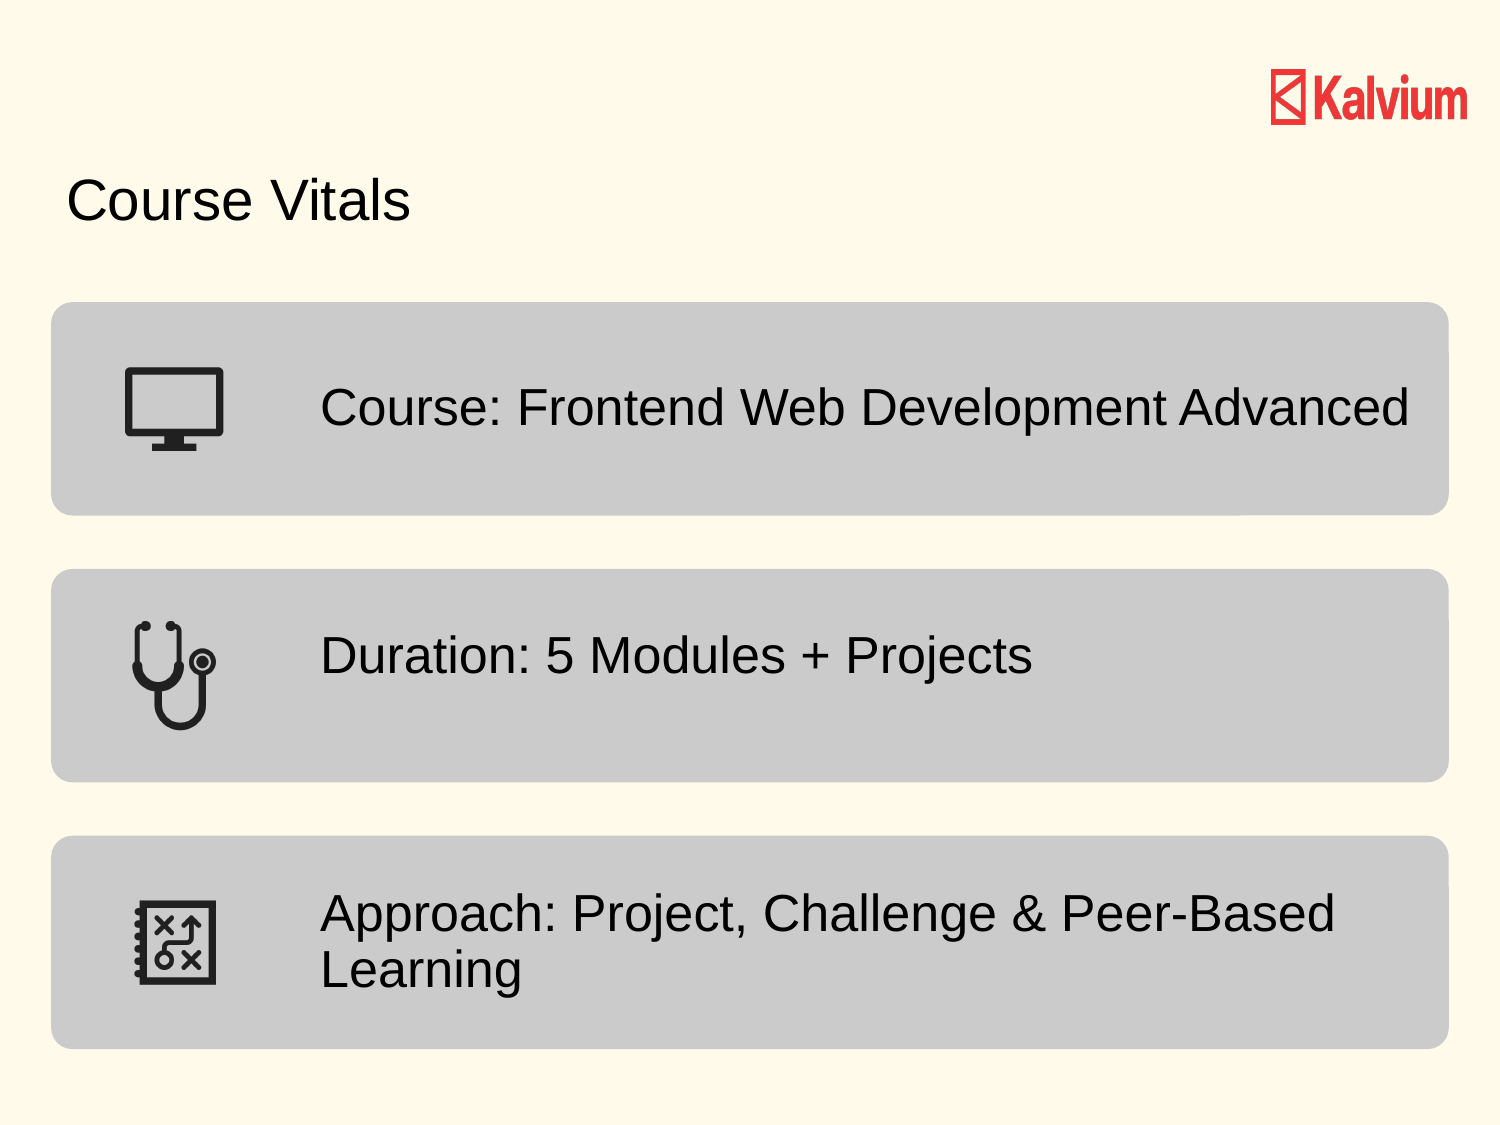

# Course Vitals

Course: Frontend Web Development Advanced

Duration: 5 Modules + Projects

Approach: Project, Challenge & Peer-Based Learning